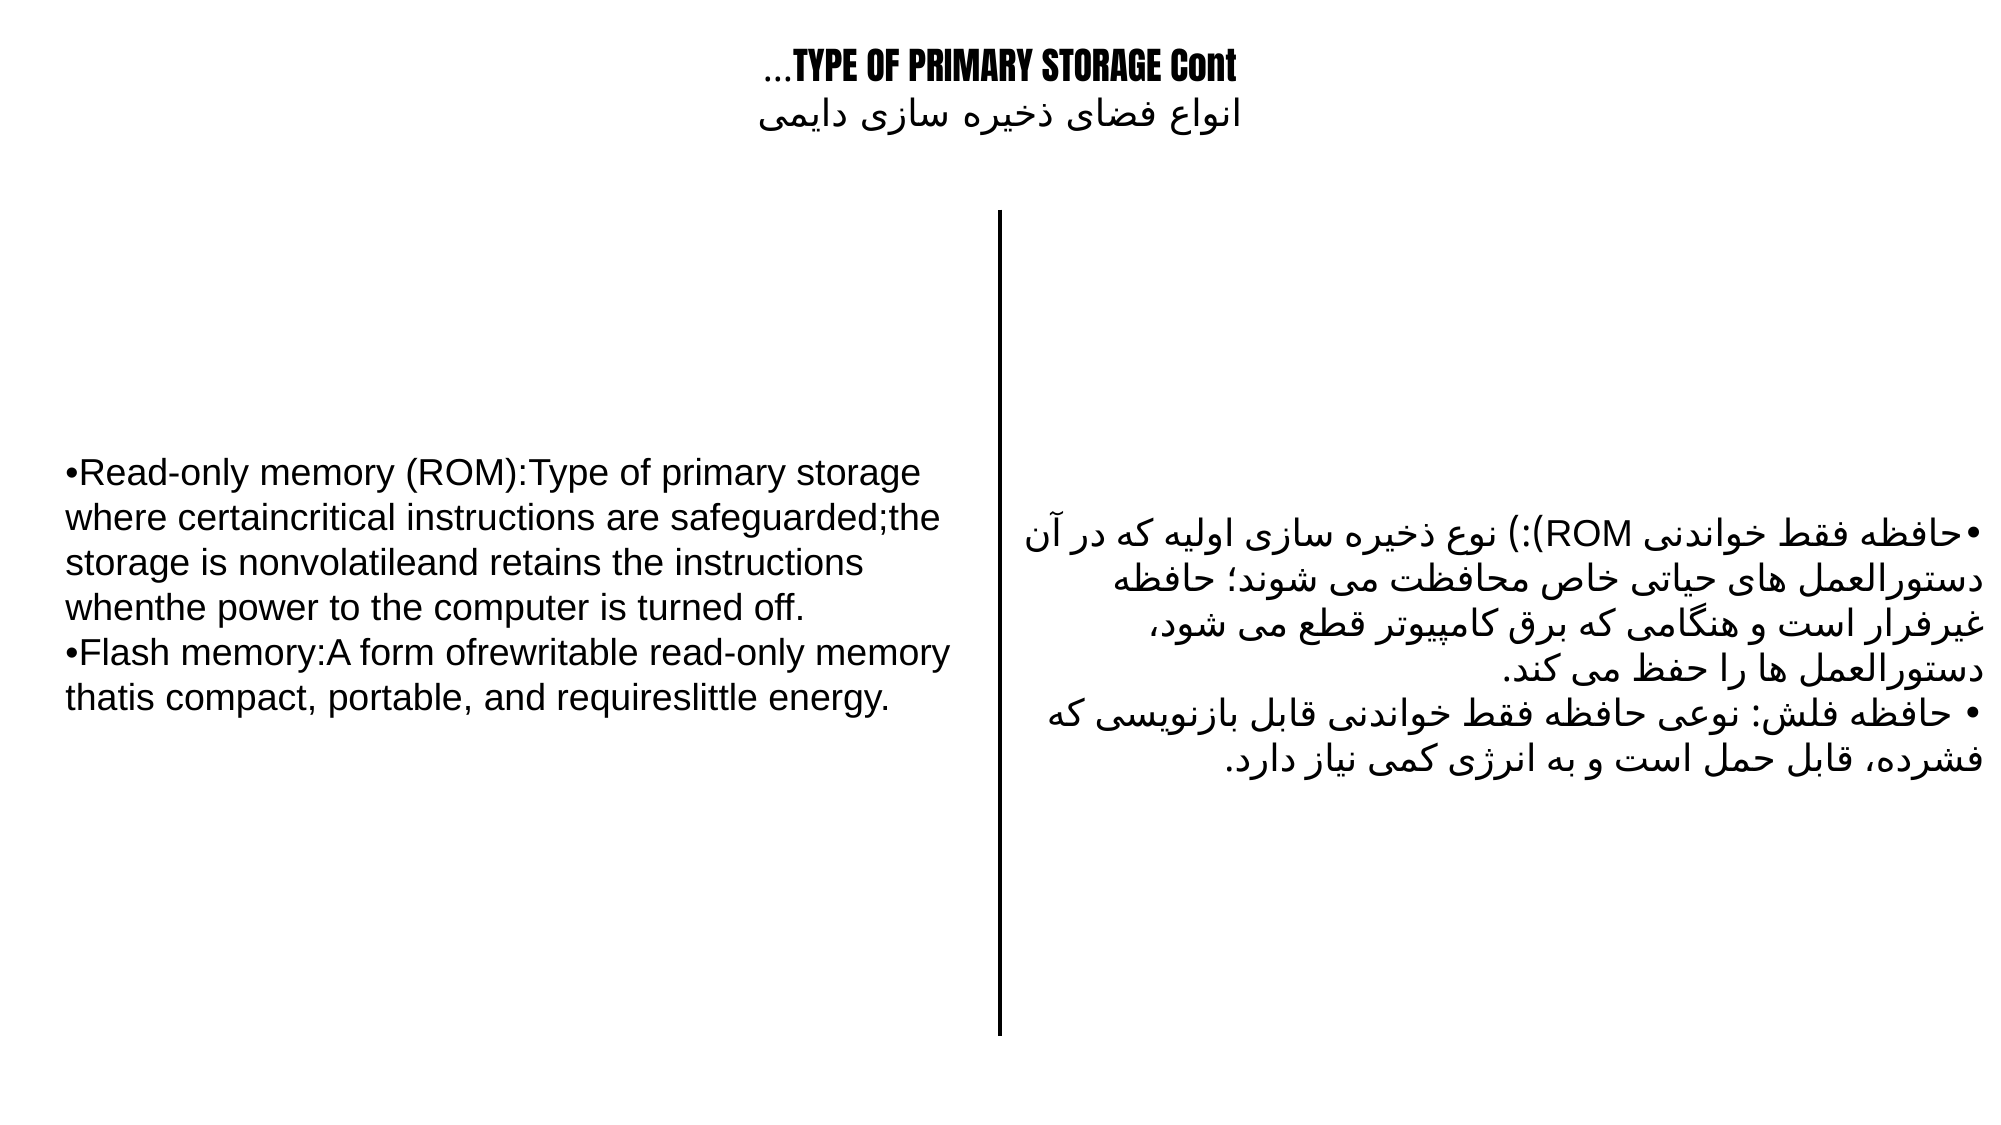

TYPE OF PRIMARY STORAGE Cont…
انواع فضای ذخیره سازی دایمی

•Read-only memory (ROM):Type of primary storage where certaincritical instructions are safeguarded;the storage is nonvolatileand retains the instructions whenthe power to the computer is turned off.
•Flash memory:A form ofrewritable read-only memory thatis compact, portable, and requireslittle energy.
•حافظه فقط خواندنی ROM):) نوع ذخیره سازی اولیه که در آن دستورالعمل های حیاتی خاص محافظت می شوند؛ حافظه غیرفرار است و هنگامی که برق کامپیوتر قطع می شود، دستورالعمل ها را حفظ می کند.
• حافظه فلش: نوعی حافظه فقط خواندنی قابل بازنویسی که فشرده، قابل حمل است و به انرژی کمی نیاز دارد.